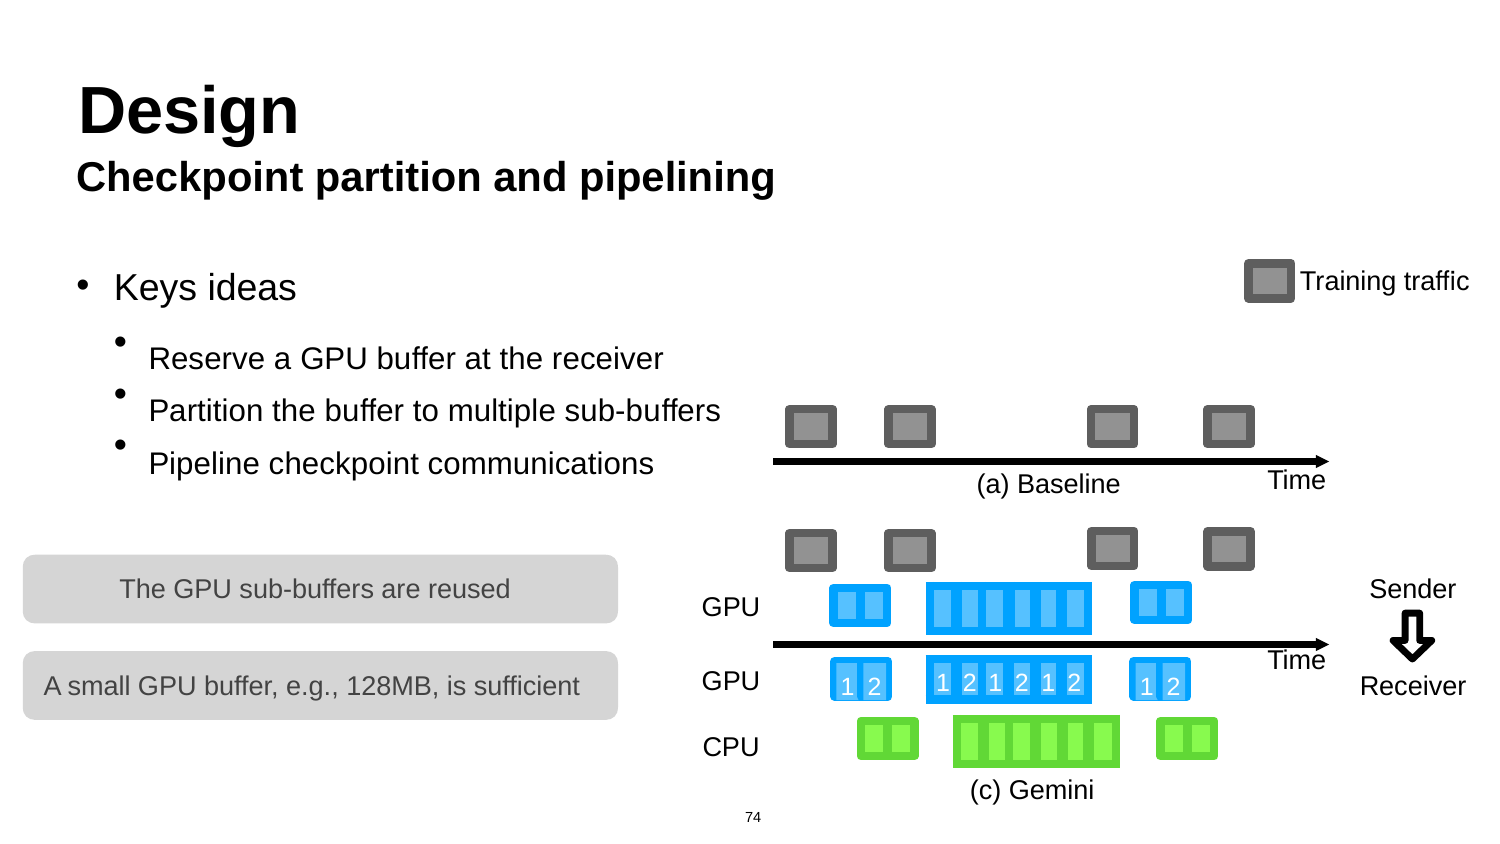

# Design
Checkpoint partition and pipelining
Keys ideas
Training traﬃc

•
•
•
Reserve a GPU buﬀer at the receiver Partition the buﬀer to multiple sub-buﬀers Pipeline checkpoint communications

Time
(a) Baseline

The GPU sub-buffers are reused
Sender

|  |  |  |  |  |  |
| --- | --- | --- | --- | --- | --- |

GPU

Time

| 1 | 2 | 1 | 2 | 1 | 2 |
| --- | --- | --- | --- | --- | --- |

GPU
1
2
1
2
A small GPU buffer, e.g., 128MB, is sufficient
Receiver
|  |  |  |  |  |  |
| --- | --- | --- | --- | --- | --- |

CPU
(c) Gemini
74